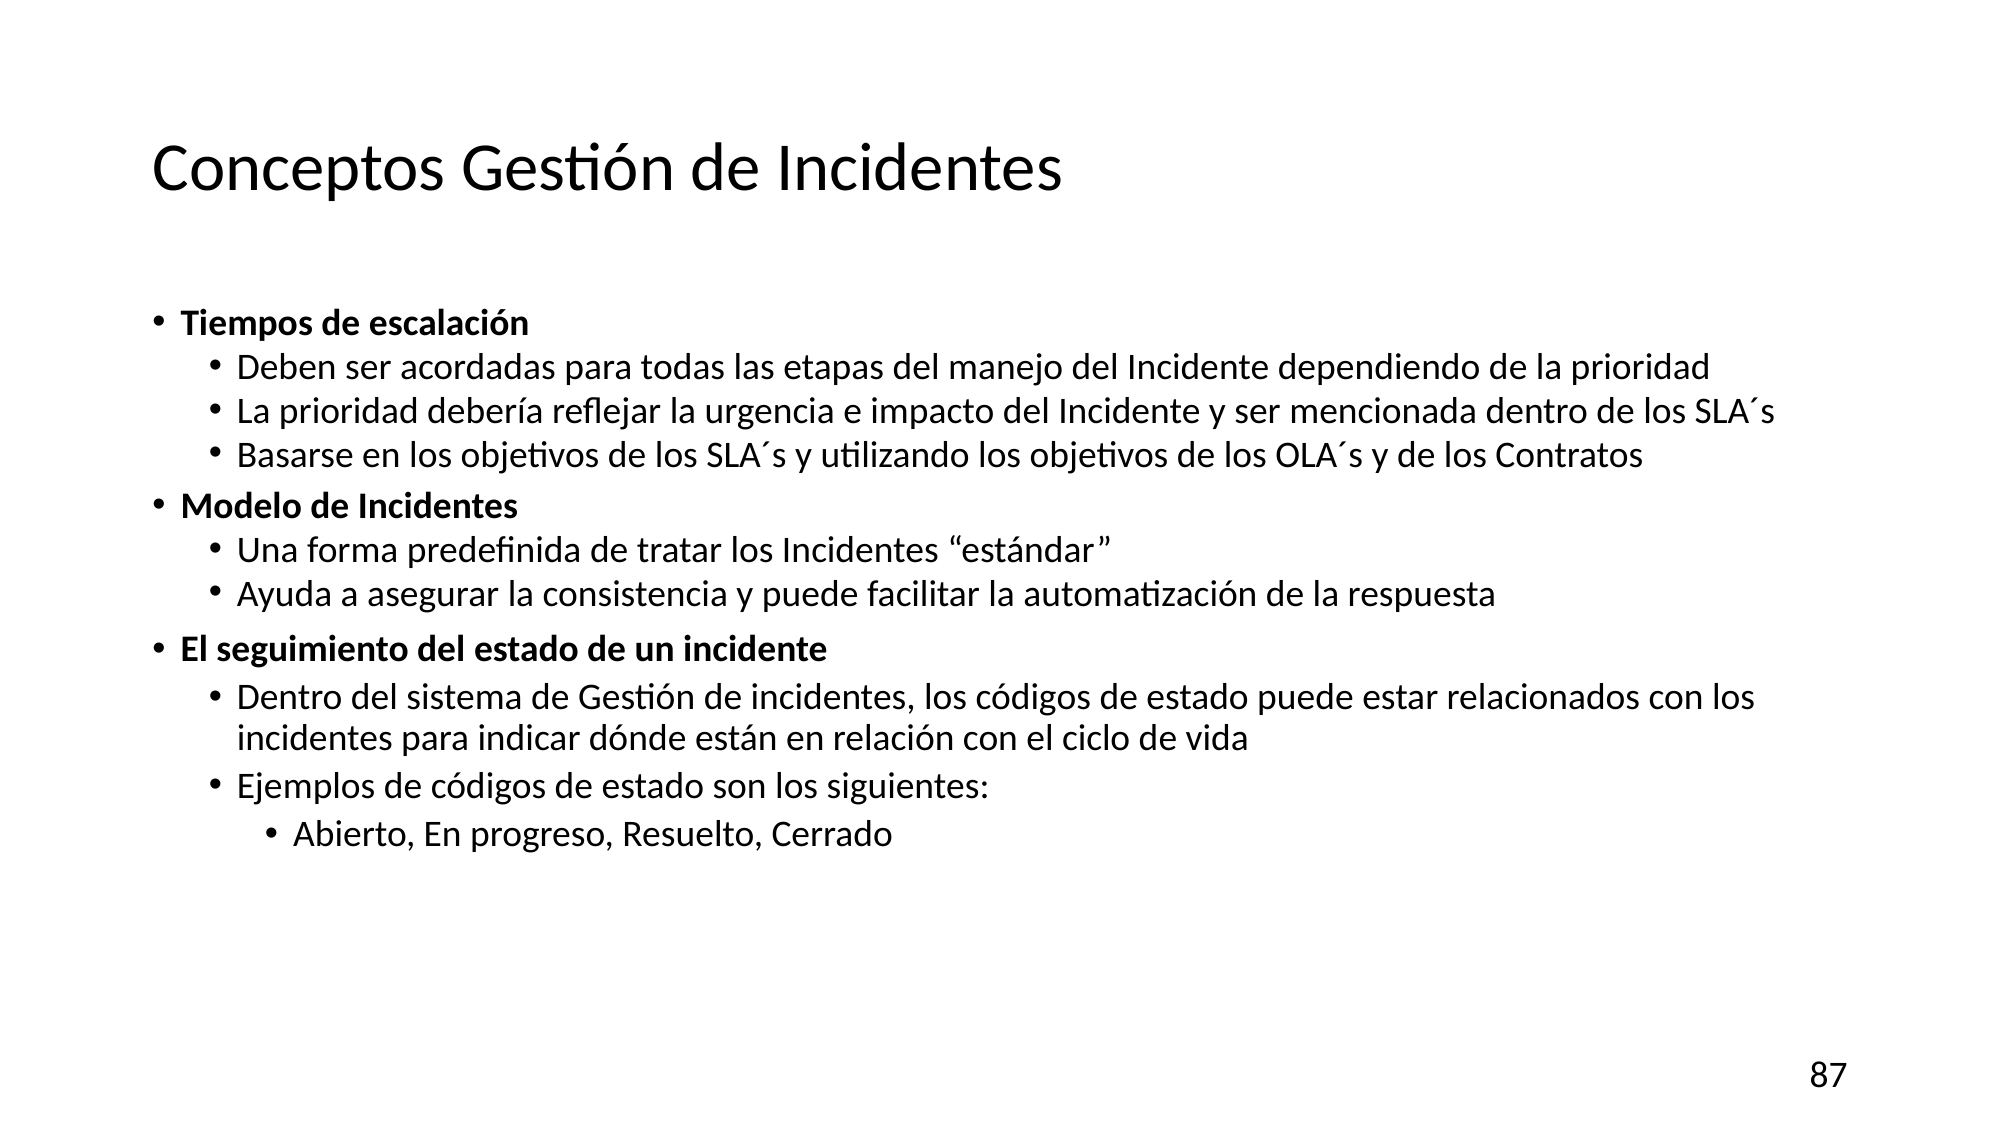

# Conceptos Gestión de Incidentes
Tiempos de escalación
Deben ser acordadas para todas las etapas del manejo del Incidente dependiendo de la prioridad
La prioridad debería reflejar la urgencia e impacto del Incidente y ser mencionada dentro de los SLA´s
Basarse en los objetivos de los SLA´s y utilizando los objetivos de los OLA´s y de los Contratos
Modelo de Incidentes
Una forma predefinida de tratar los Incidentes “estándar”
Ayuda a asegurar la consistencia y puede facilitar la automatización de la respuesta
El seguimiento del estado de un incidente
Dentro del sistema de Gestión de incidentes, los códigos de estado puede estar relacionados con los incidentes para indicar dónde están en relación con el ciclo de vida
Ejemplos de códigos de estado son los siguientes:
Abierto, En progreso, Resuelto, Cerrado
87